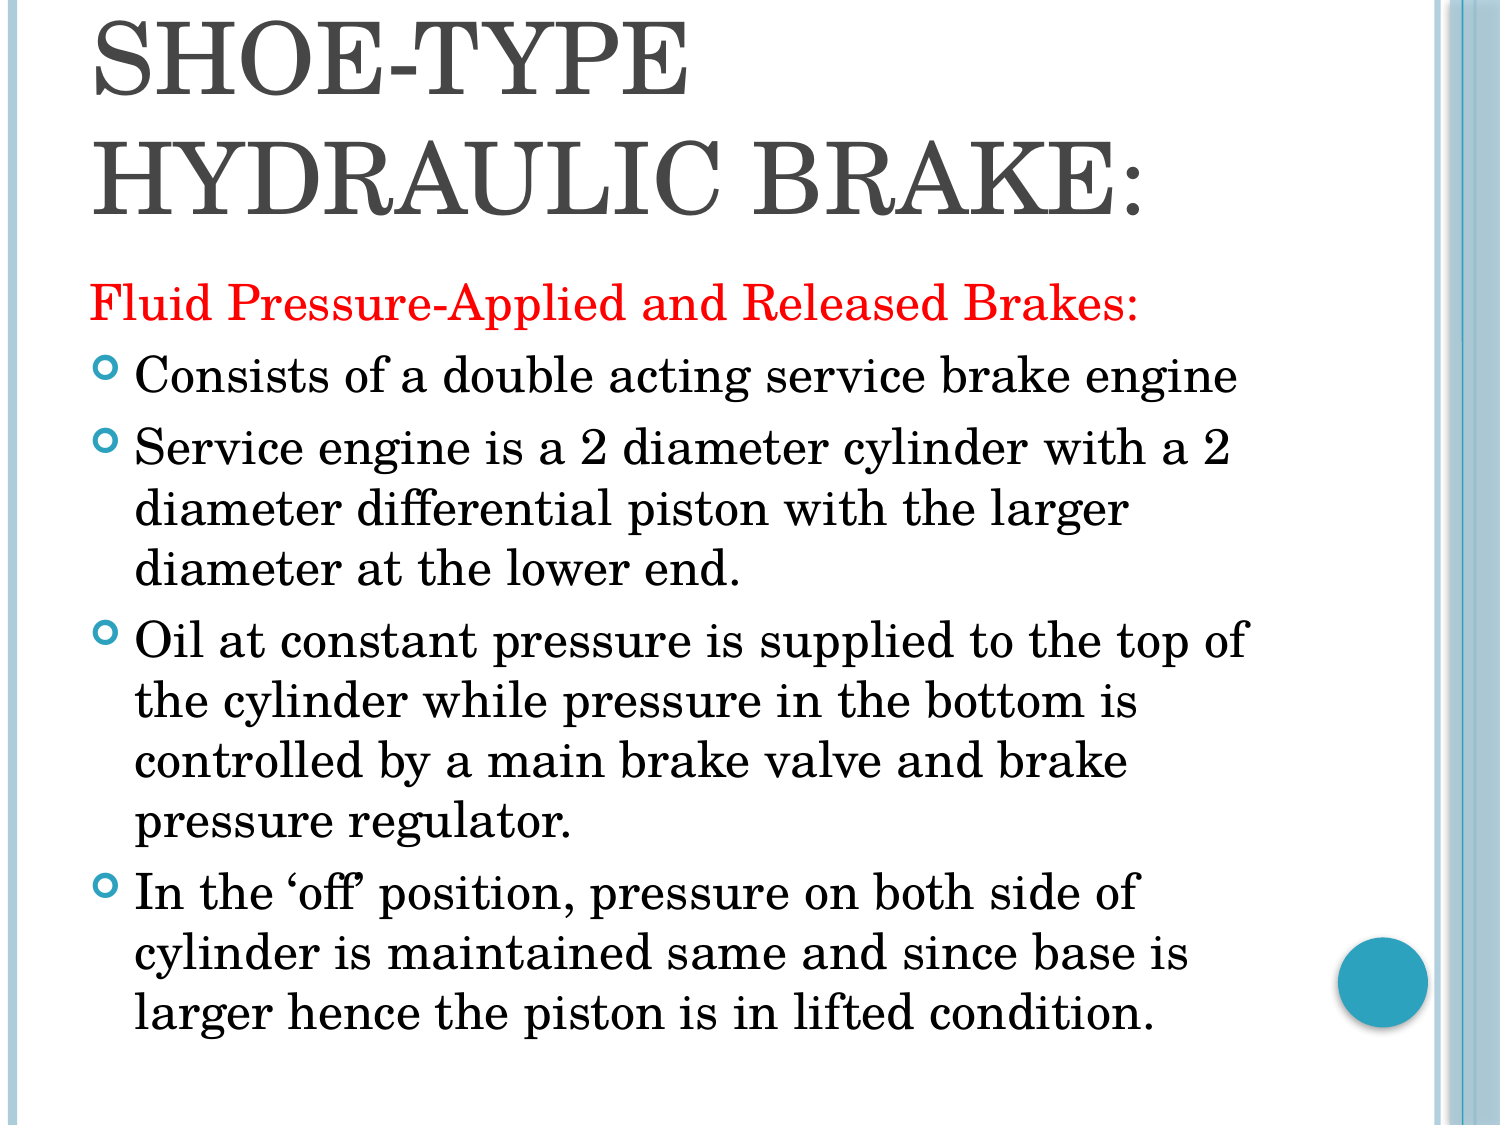

# Shoe-type Hydraulic Brake:
Fluid Pressure-Applied and Released Brakes:
Consists of a double acting service brake engine
Service engine is a 2 diameter cylinder with a 2 diameter differential piston with the larger diameter at the lower end.
Oil at constant pressure is supplied to the top of the cylinder while pressure in the bottom is controlled by a main brake valve and brake pressure regulator.
In the ‘off’ position, pressure on both side of cylinder is maintained same and since base is larger hence the piston is in lifted condition.